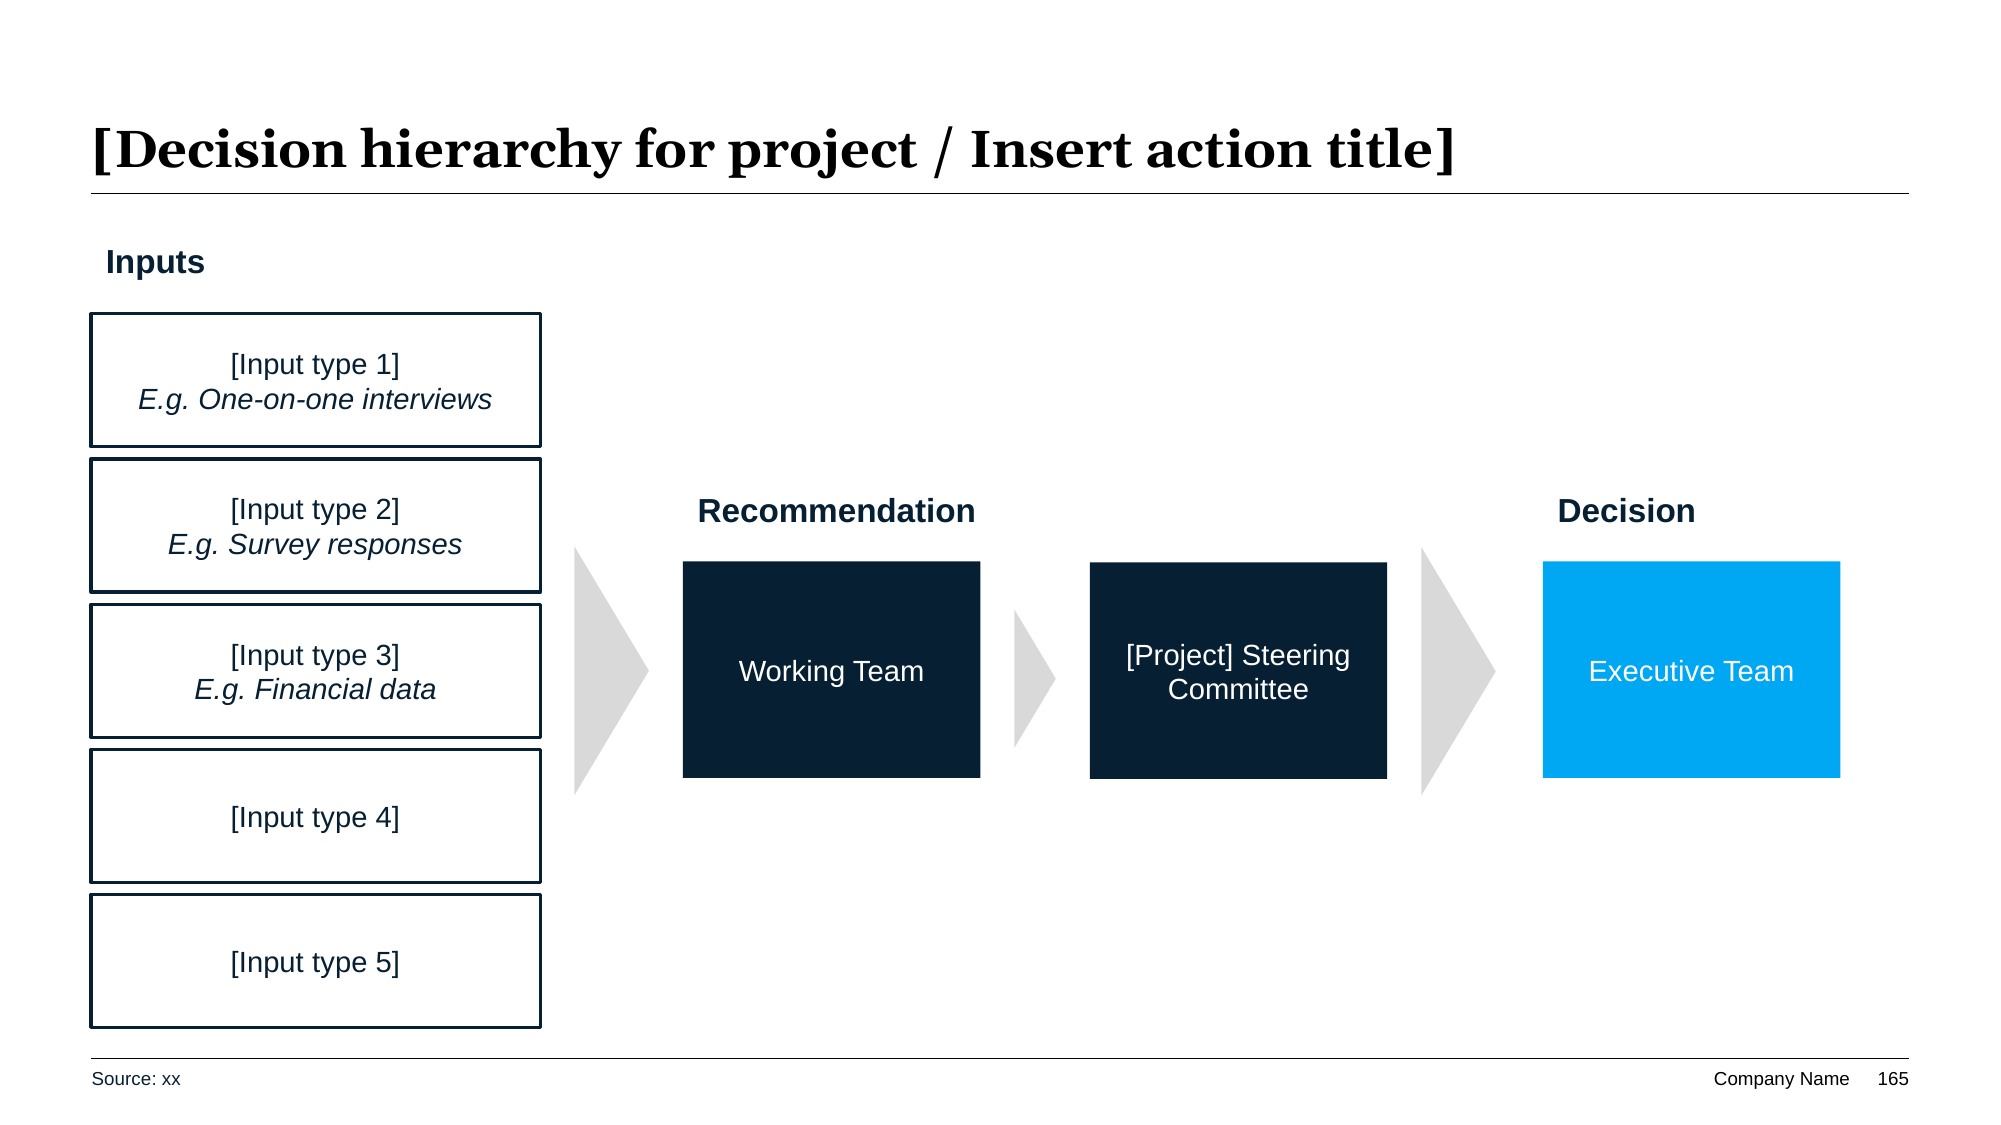

# [Decision hierarchy for project / Insert action title]
Inputs
[Input type 1]
E.g. One-on-one interviews
[Input type 2]
E.g. Survey responses
Recommendation
Decision
Executive Team
Working Team
[Project] Steering Committee
[Input type 3]
E.g. Financial data

[Input type 4]
[Input type 5]
Source: xx